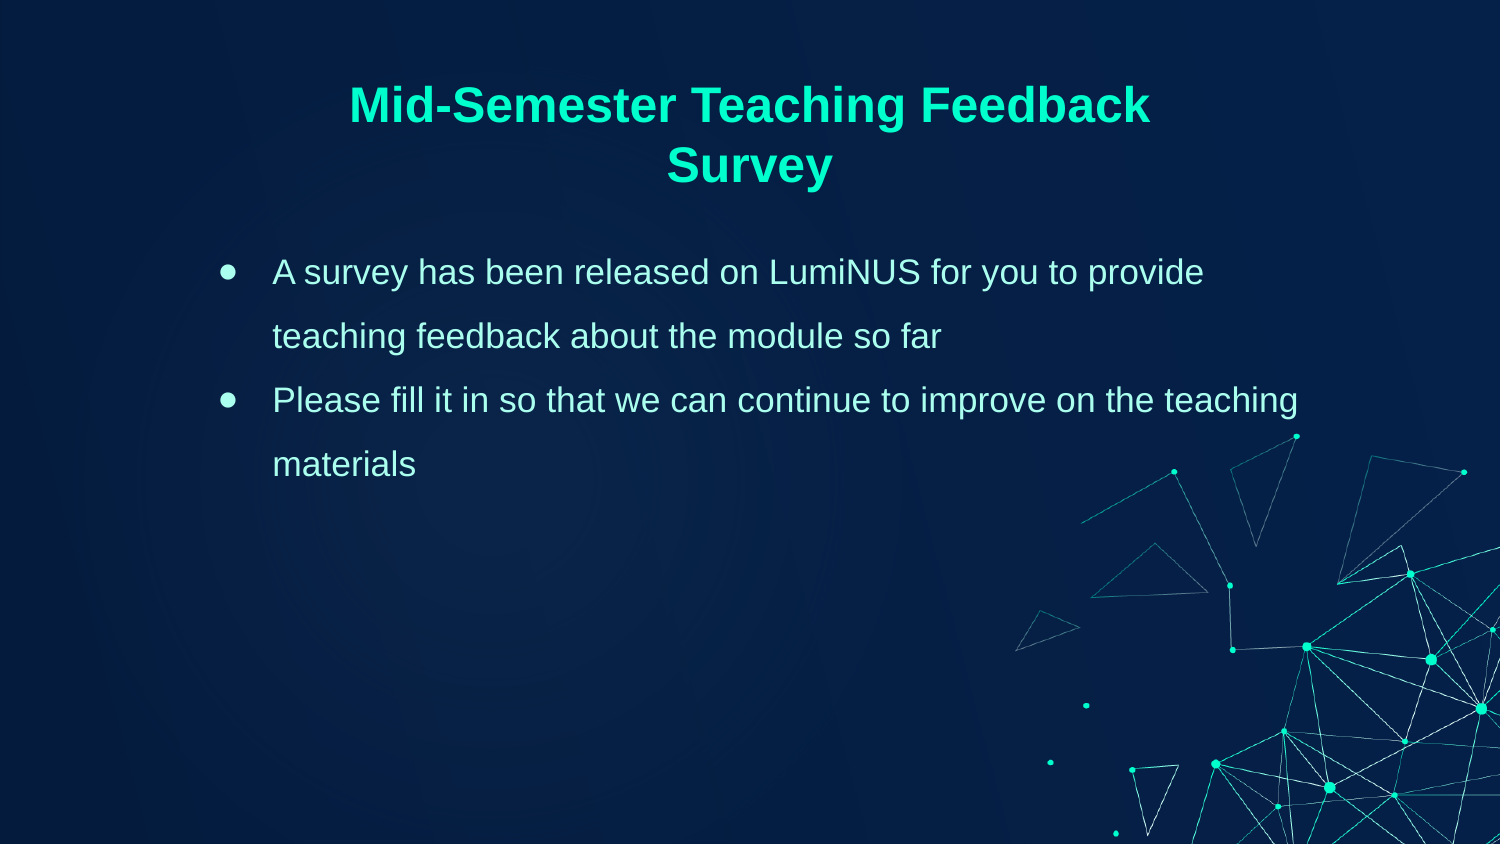

# Mid-Semester Teaching Feedback Survey

A survey has been released on LumiNUS for you to provide teaching feedback about the module so far
Please fill it in so that we can continue to improve on the teaching materials